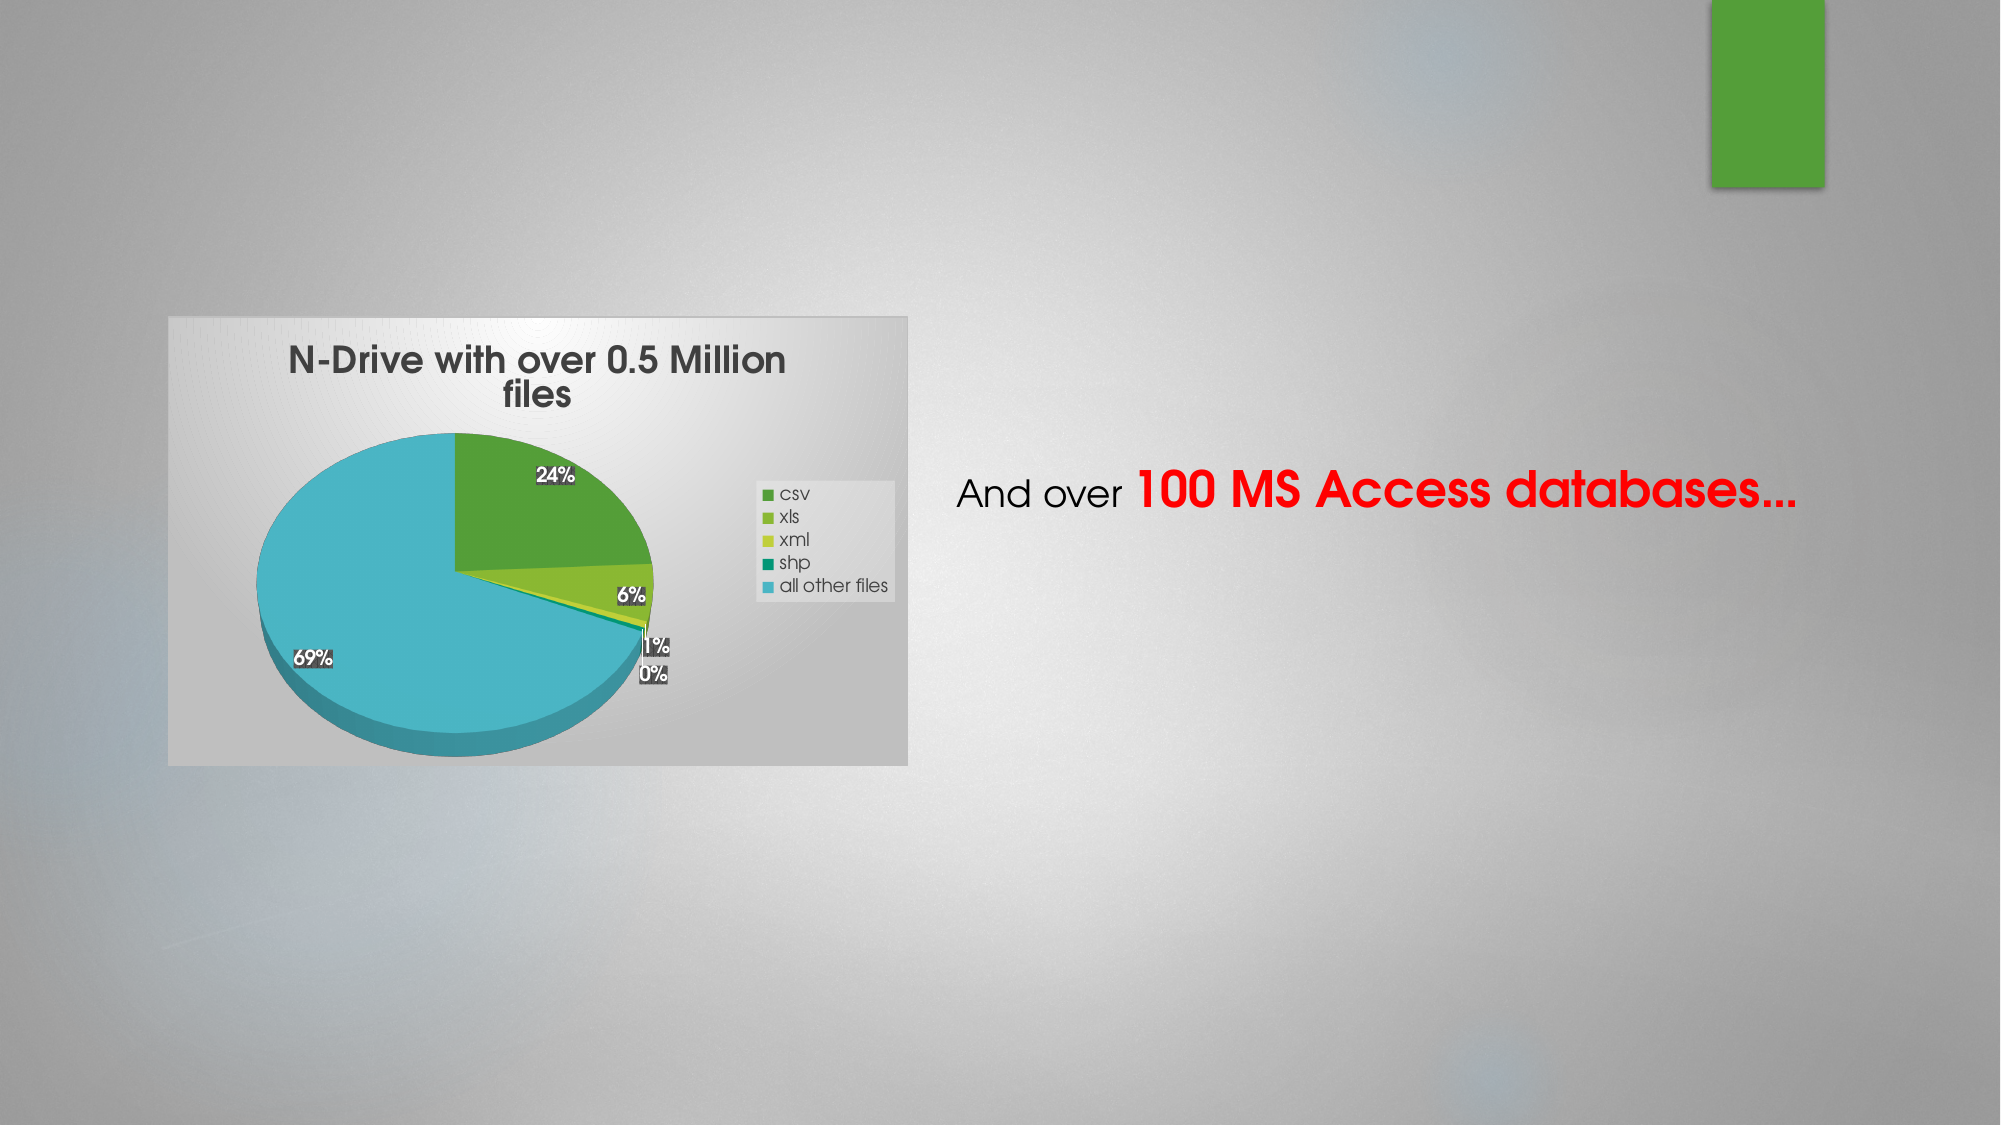

[unsupported chart]

And over 100 MS Access databases…